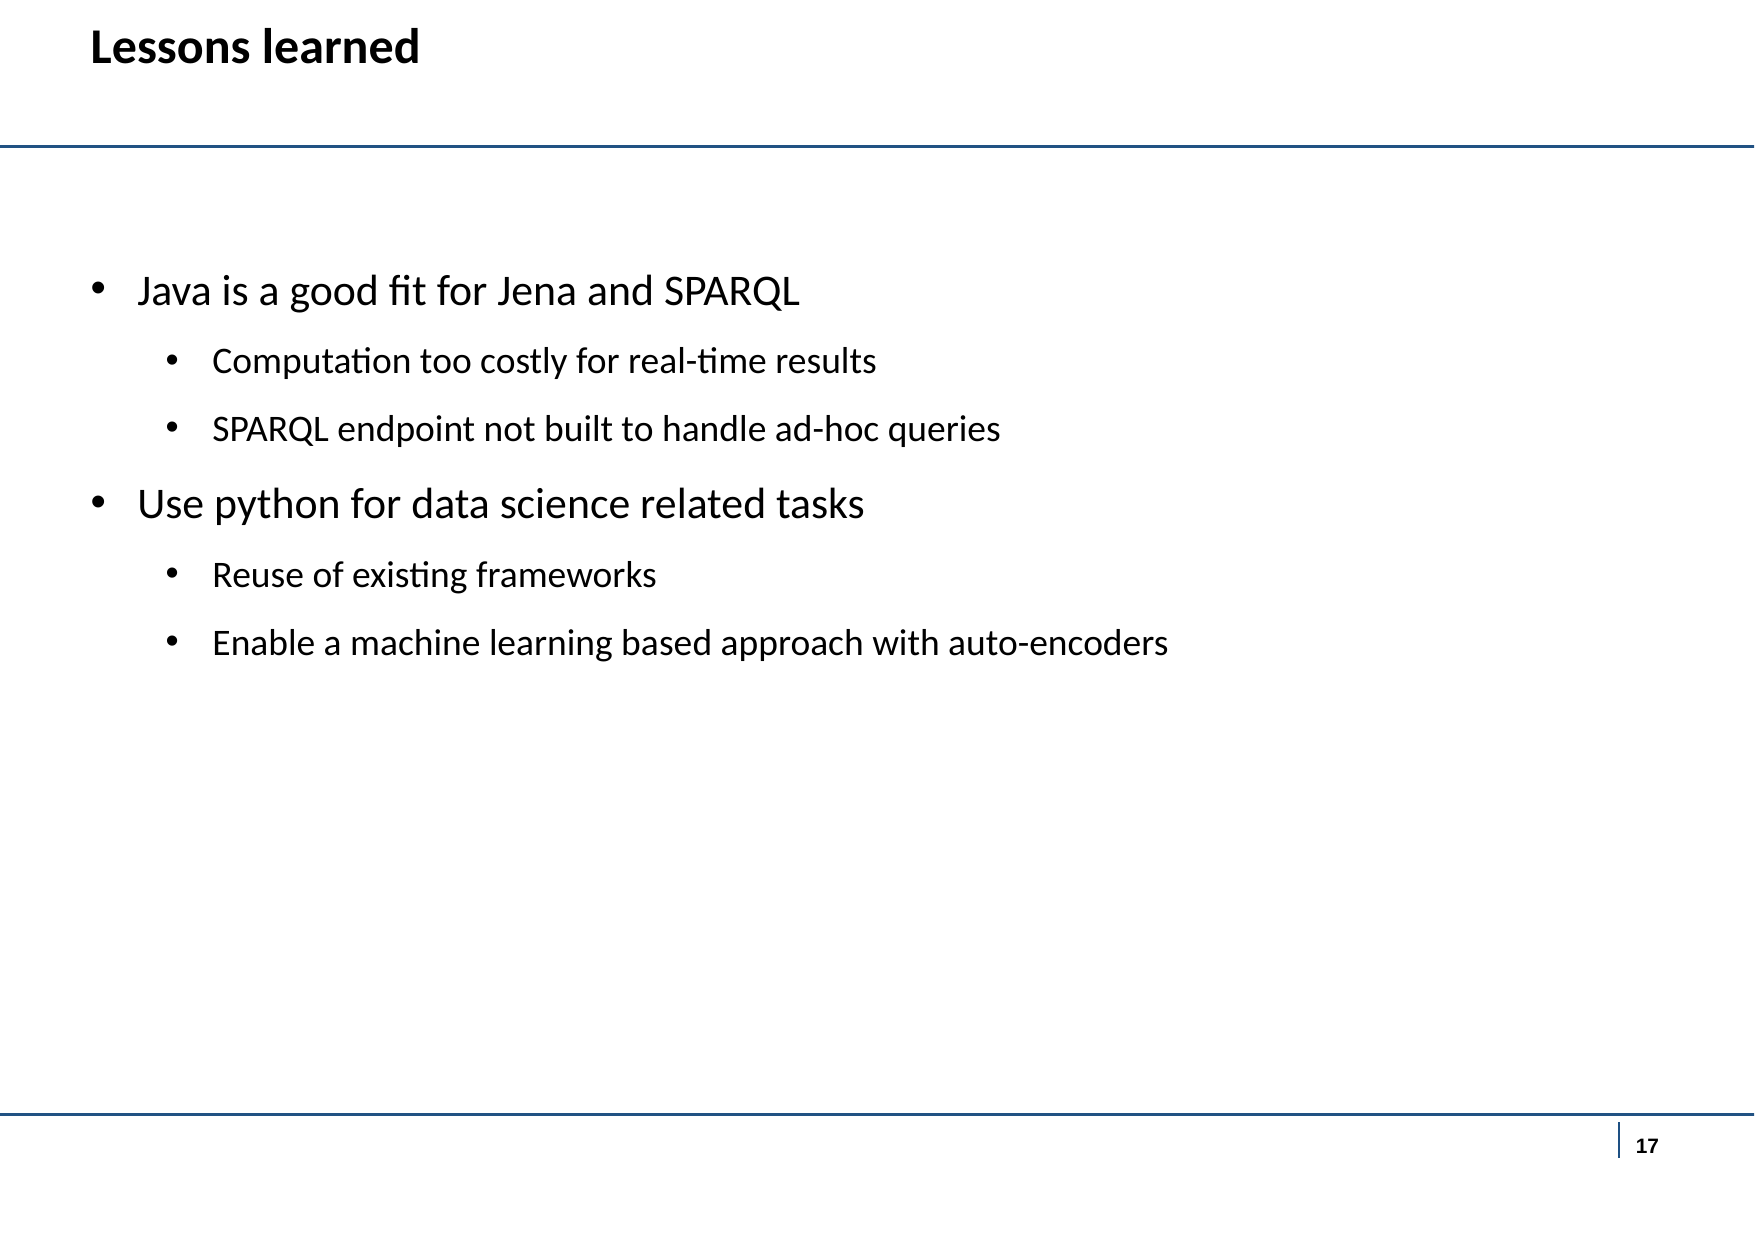

Lessons learned

Java is a good fit for Jena and SPARQL
Computation too costly for real-time results
SPARQL endpoint not built to handle ad-hoc queries
Use python for data science related tasks
Reuse of existing frameworks
Enable a machine learning based approach with auto-encoders
17